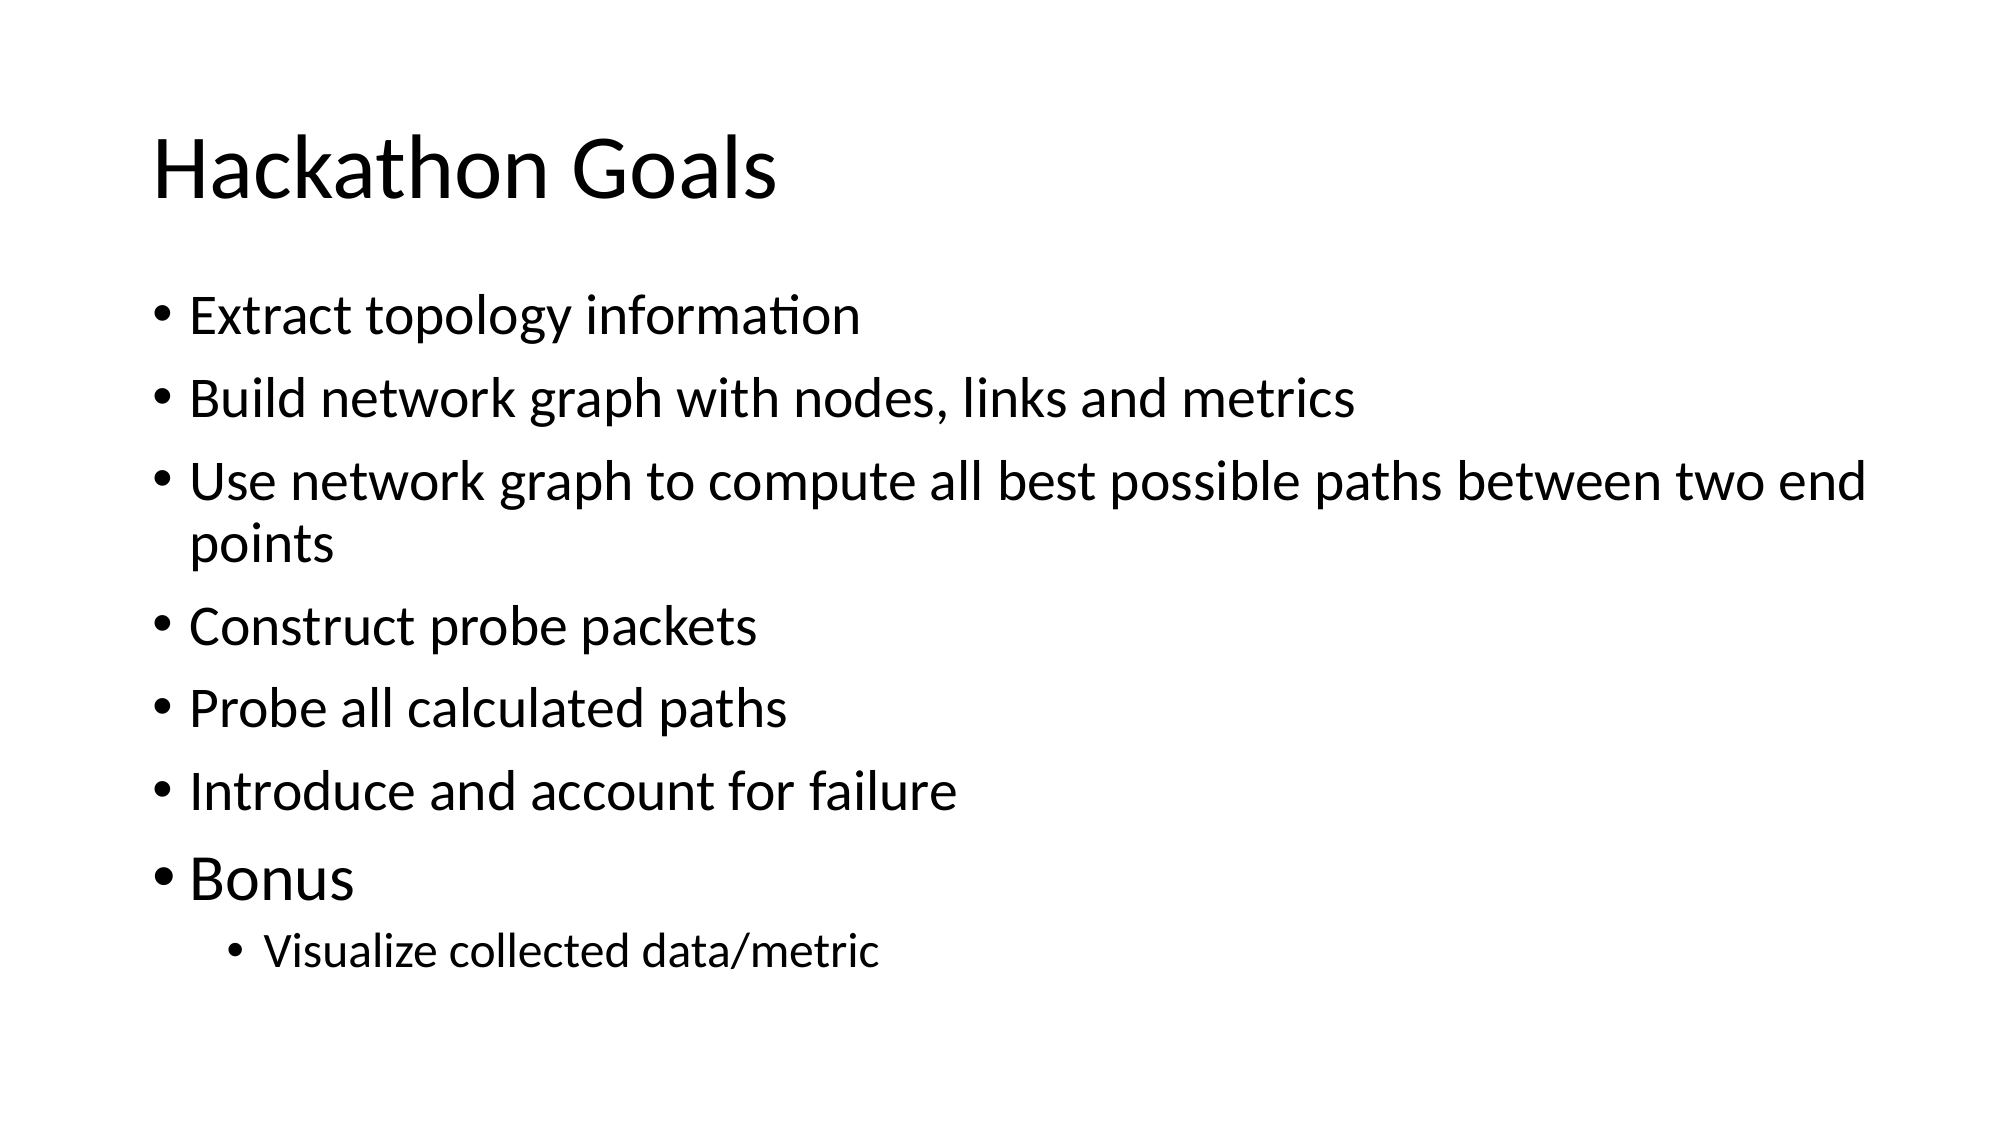

# Hackathon Goals
Extract topology information
Build network graph with nodes, links and metrics
Use network graph to compute all best possible paths between two end points
Construct probe packets
Probe all calculated paths
Introduce and account for failure
Bonus
Visualize collected data/metric